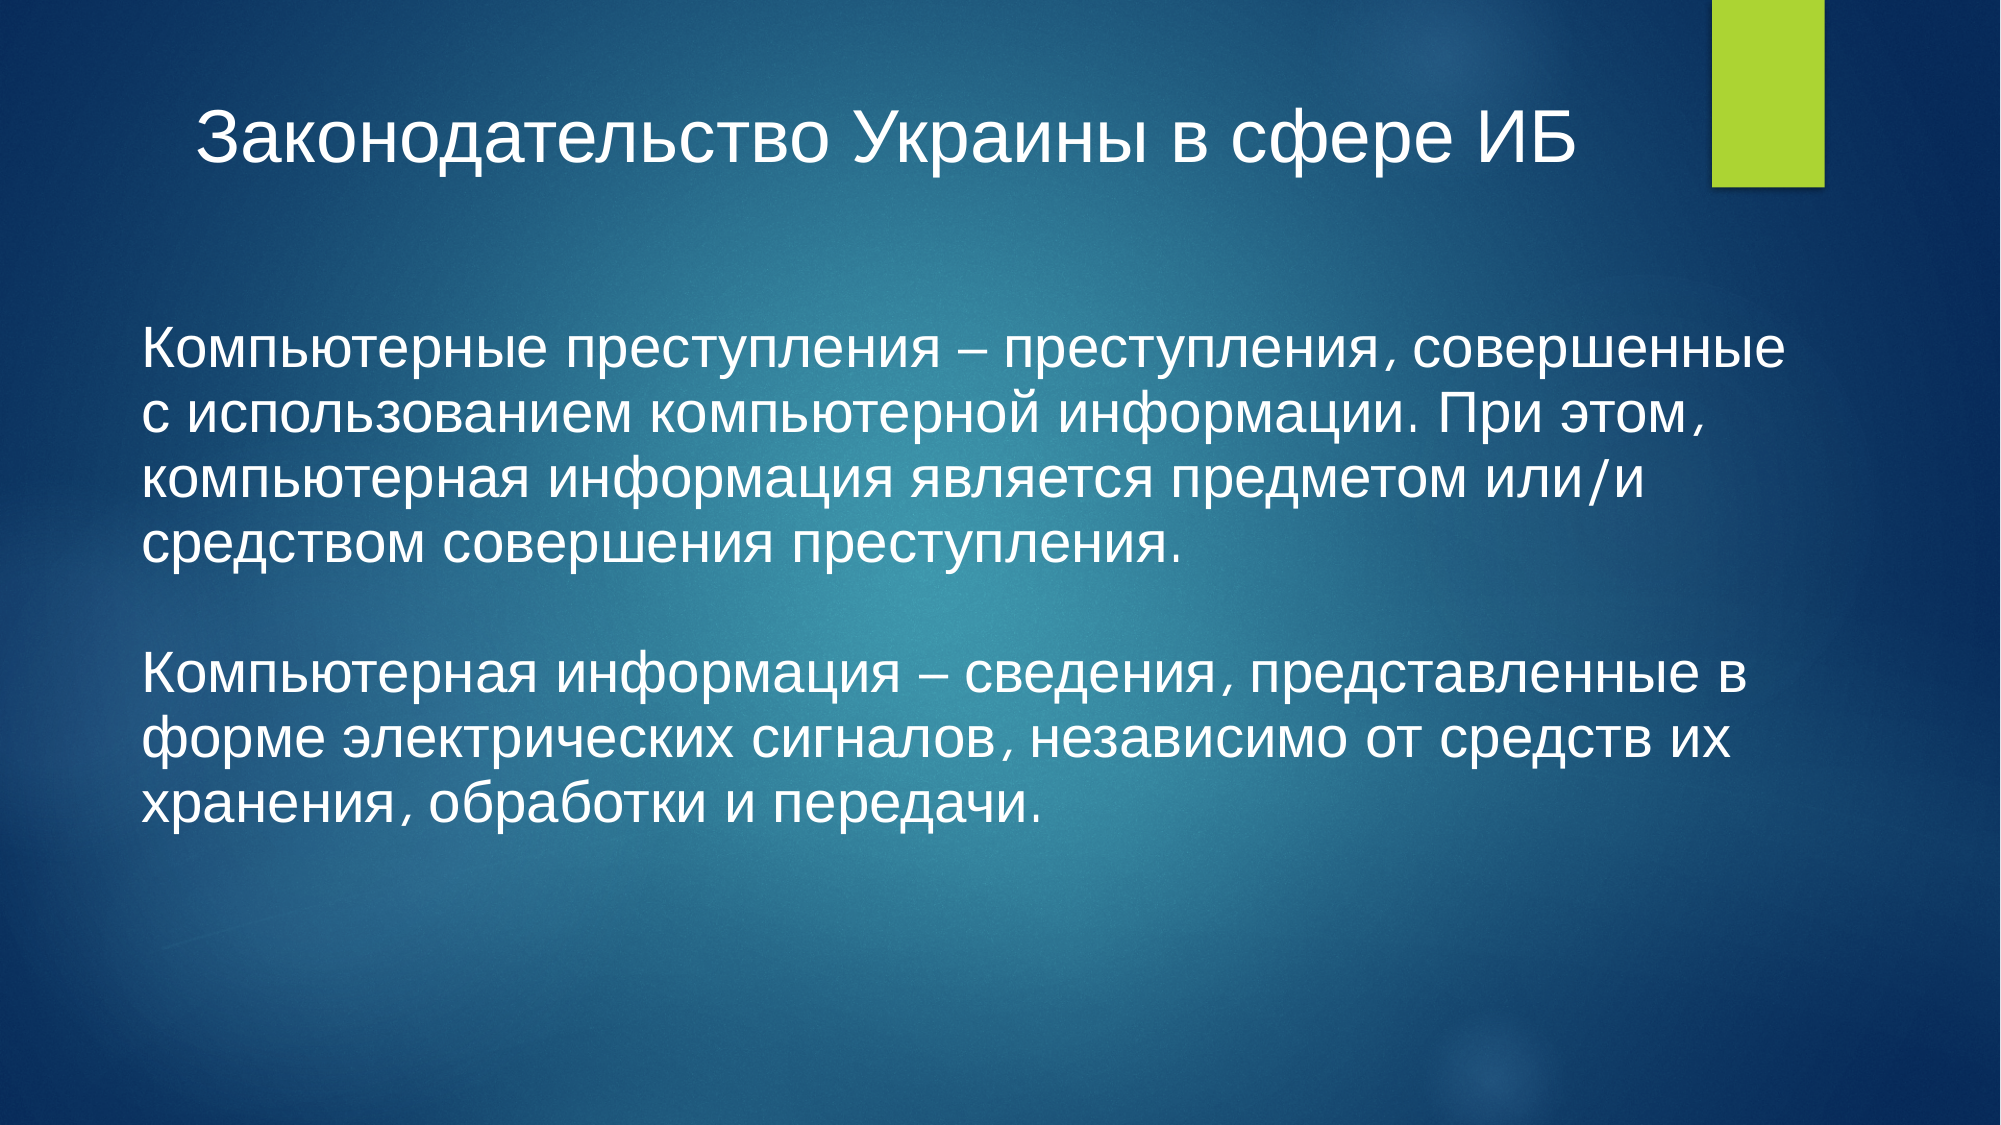

Законодательство Украины в сфере ИБ

Компьютерные преступления – преступления, совершенные с использованием компьютерной информации. При этом, компьютерная информация является предметом или/и средством совершения преступления.

Компьютерная информация – сведения, представленные в форме электрических сигналов, независимо от средств их хранения, обработки и передачи.